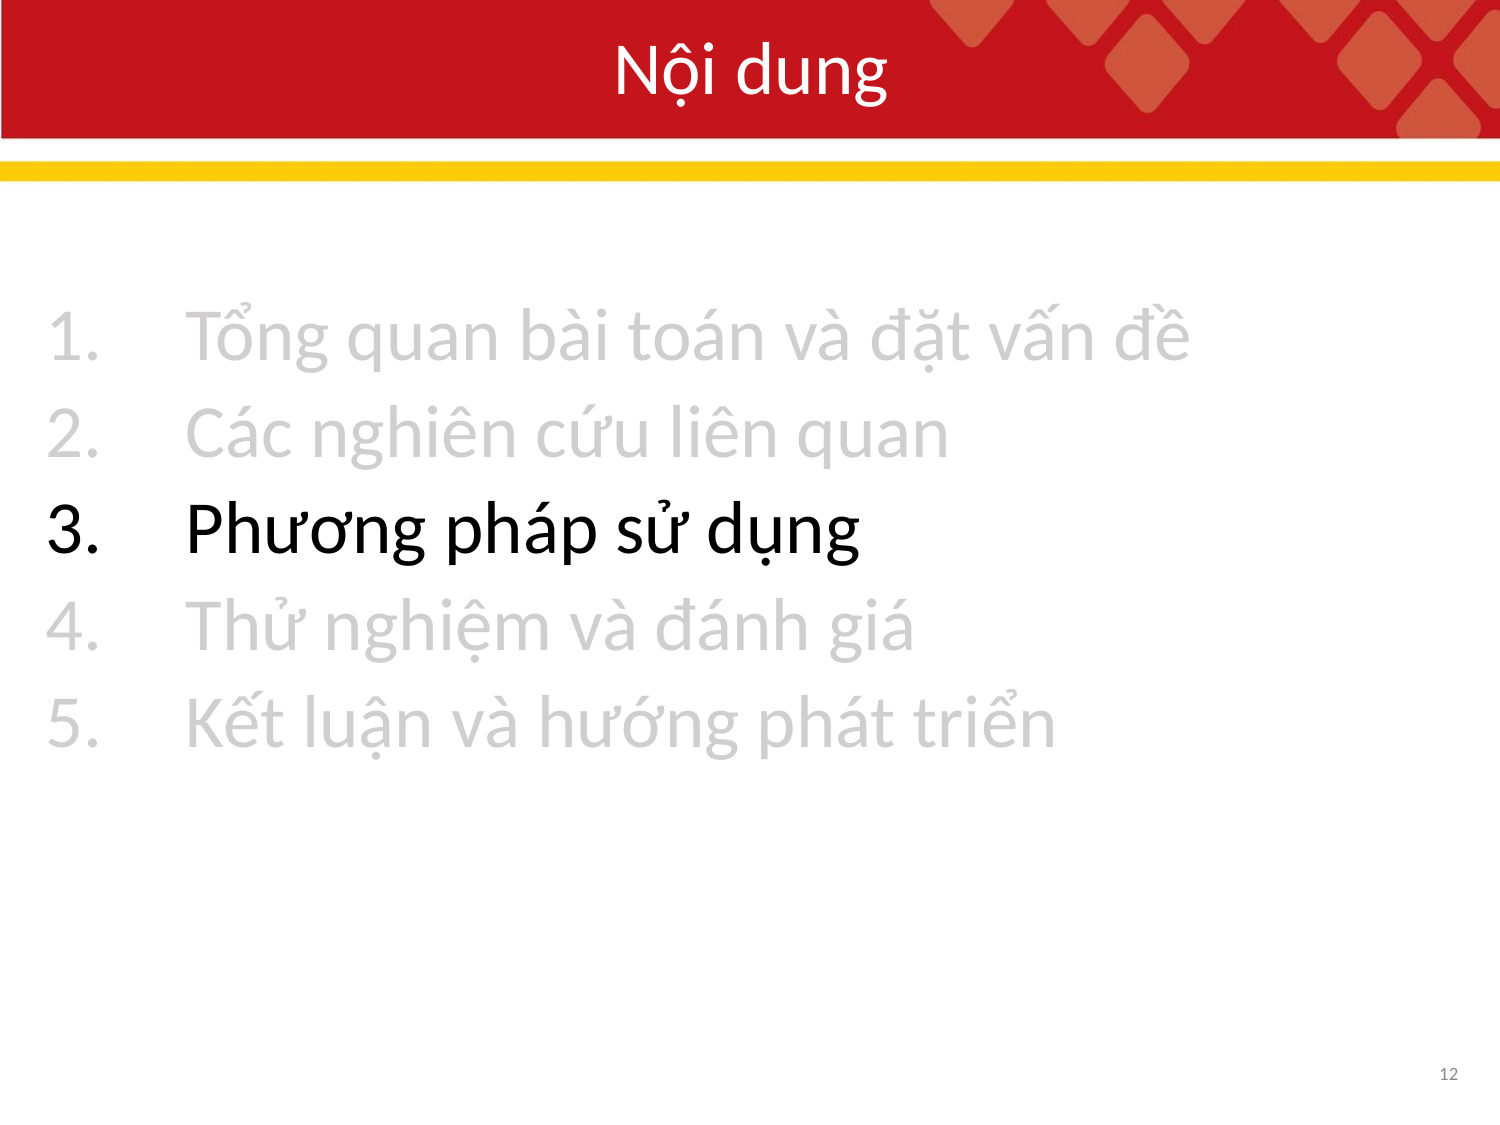

# Nội dung
Tổng quan bài toán và đặt vấn đề
Các nghiên cứu liên quan
Phương pháp sử dụng
Thử nghiệm và đánh giá
Kết luận và hướng phát triển
12